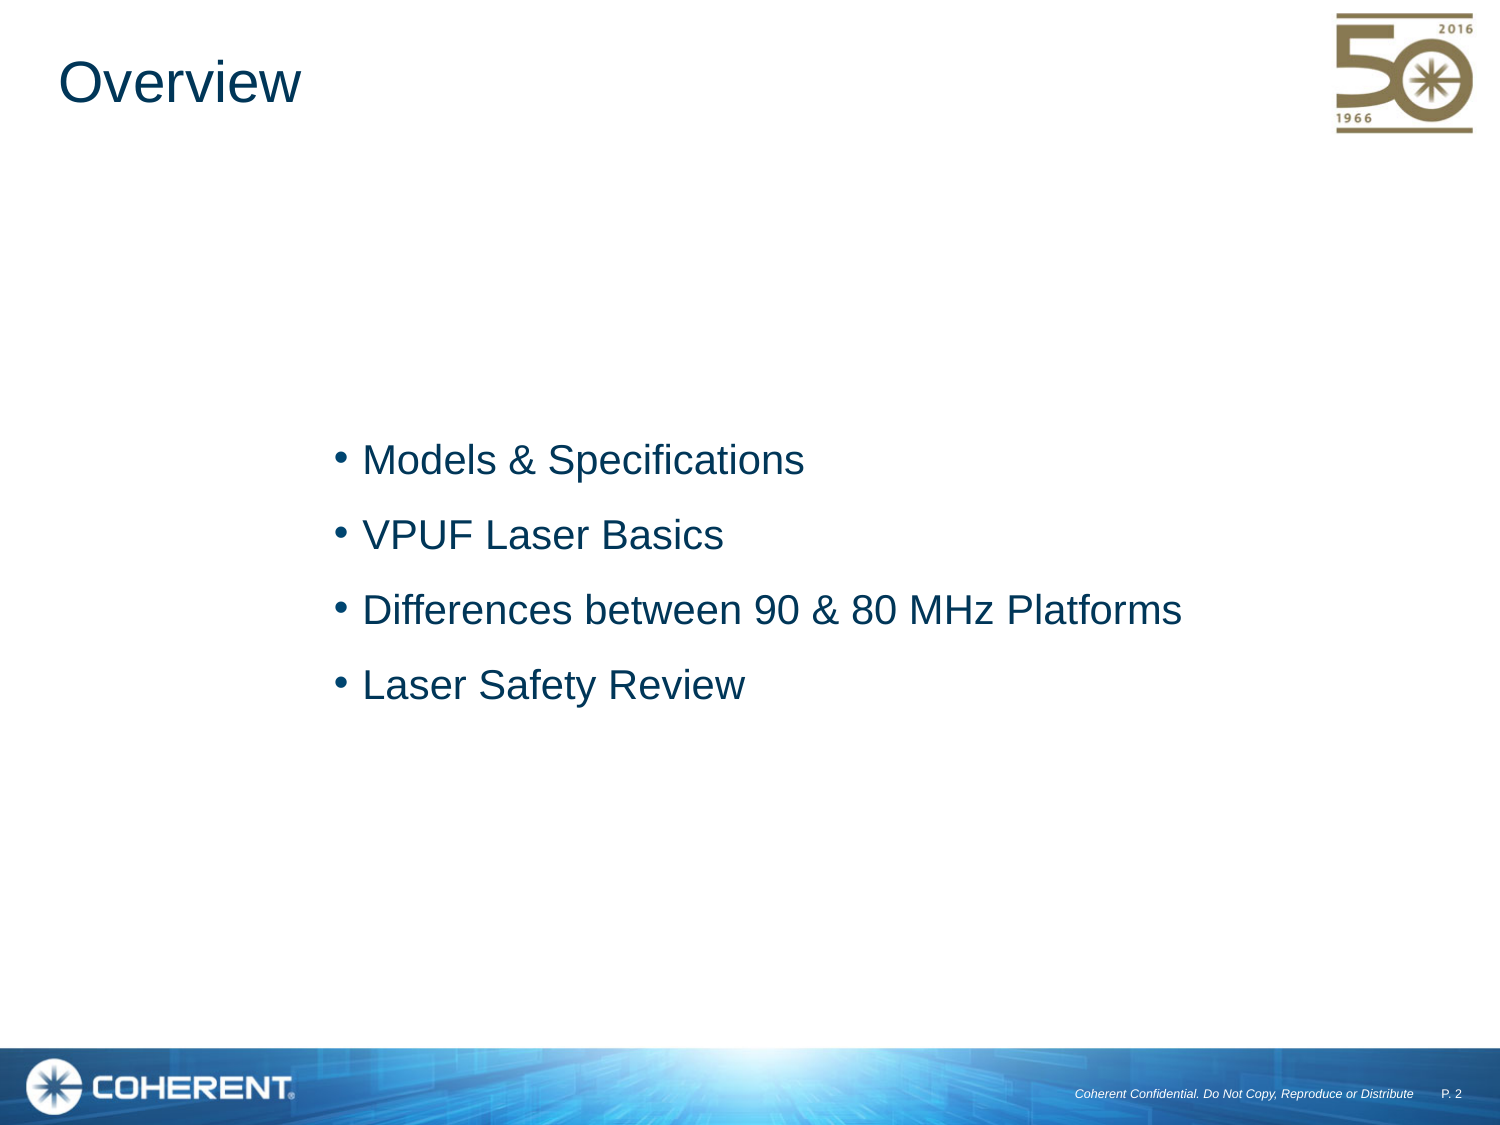

# Overview
Models & Specifications
VPUF Laser Basics
Differences between 90 & 80 MHz Platforms
Laser Safety Review